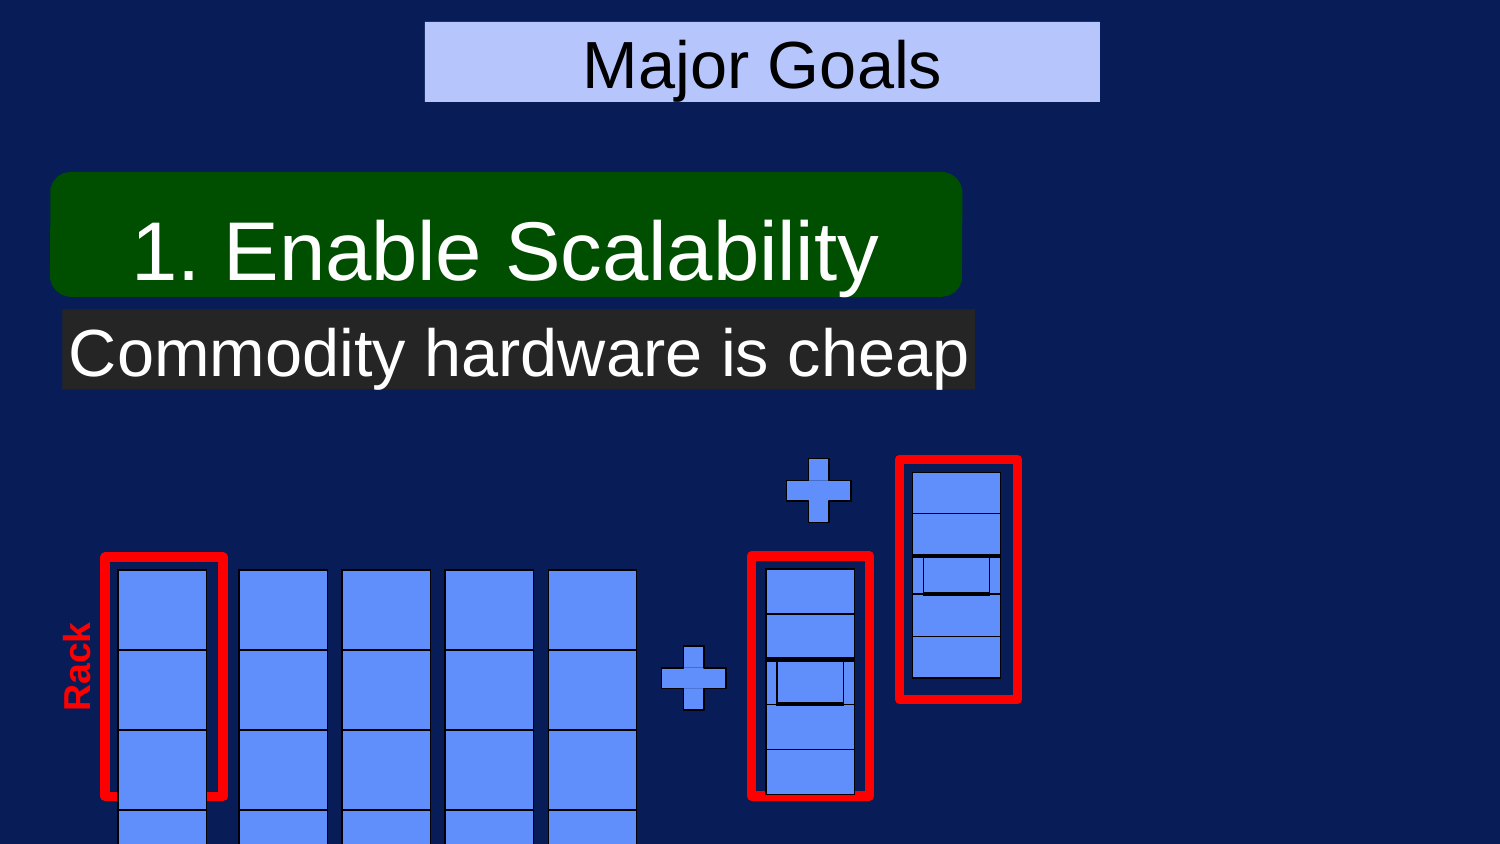

Major Goals

# 1. Enable Scalability
Commodity hardware is cheap

|  |  |  |
| --- | --- | --- |
|  |  |  |
|  |  |  |
|  |  |  |
|  |  |  |

3

|  |  |  |
| --- | --- | --- |
|  |  |  |
|  |  |  |
|  |  |  |
|  |  |  |
|  |
| --- |
|  |
|  |
|  |
|  |
|  |
| --- |
|  |
|  |
|  |
|  |
|  |
| --- |
|  |
|  |
|  |
|  |
|  |
| --- |
|  |
|  |
|  |
|  |
|  |
| --- |
|  |
|  |
|  |
|  |
Rack

3